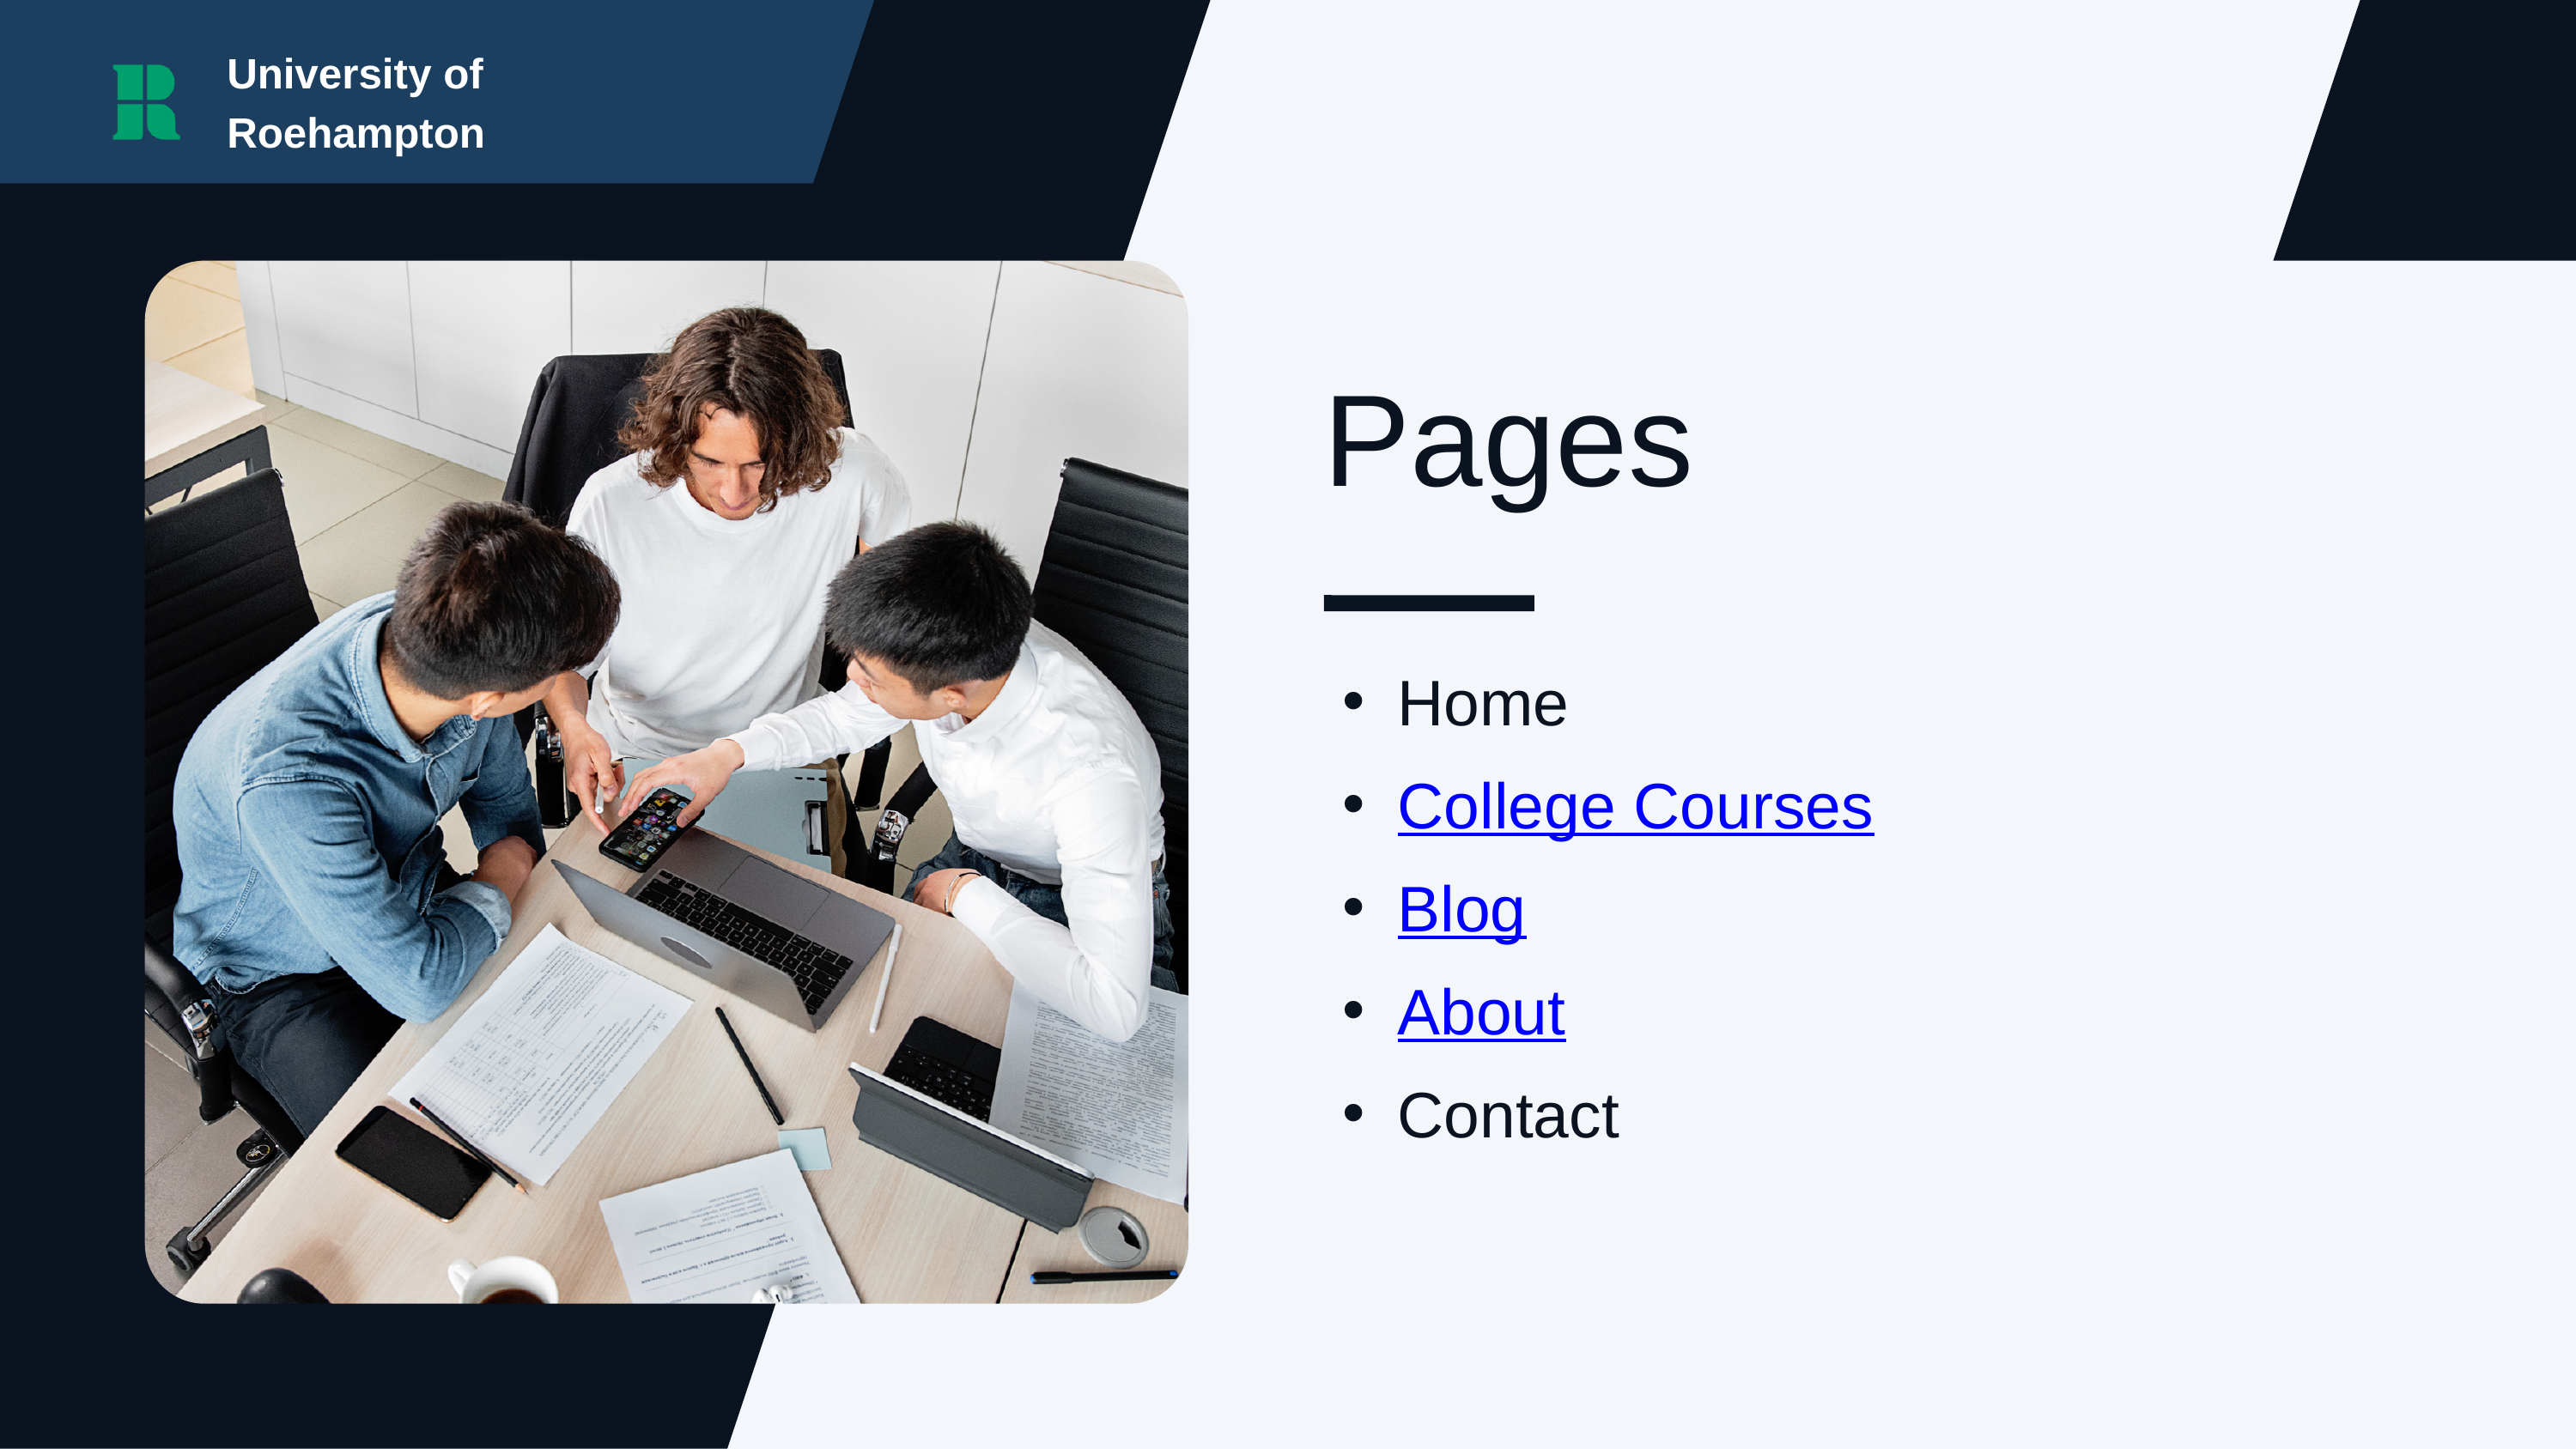

University of Roehampton

Pages

Home
College Courses
Blog
About
Contact